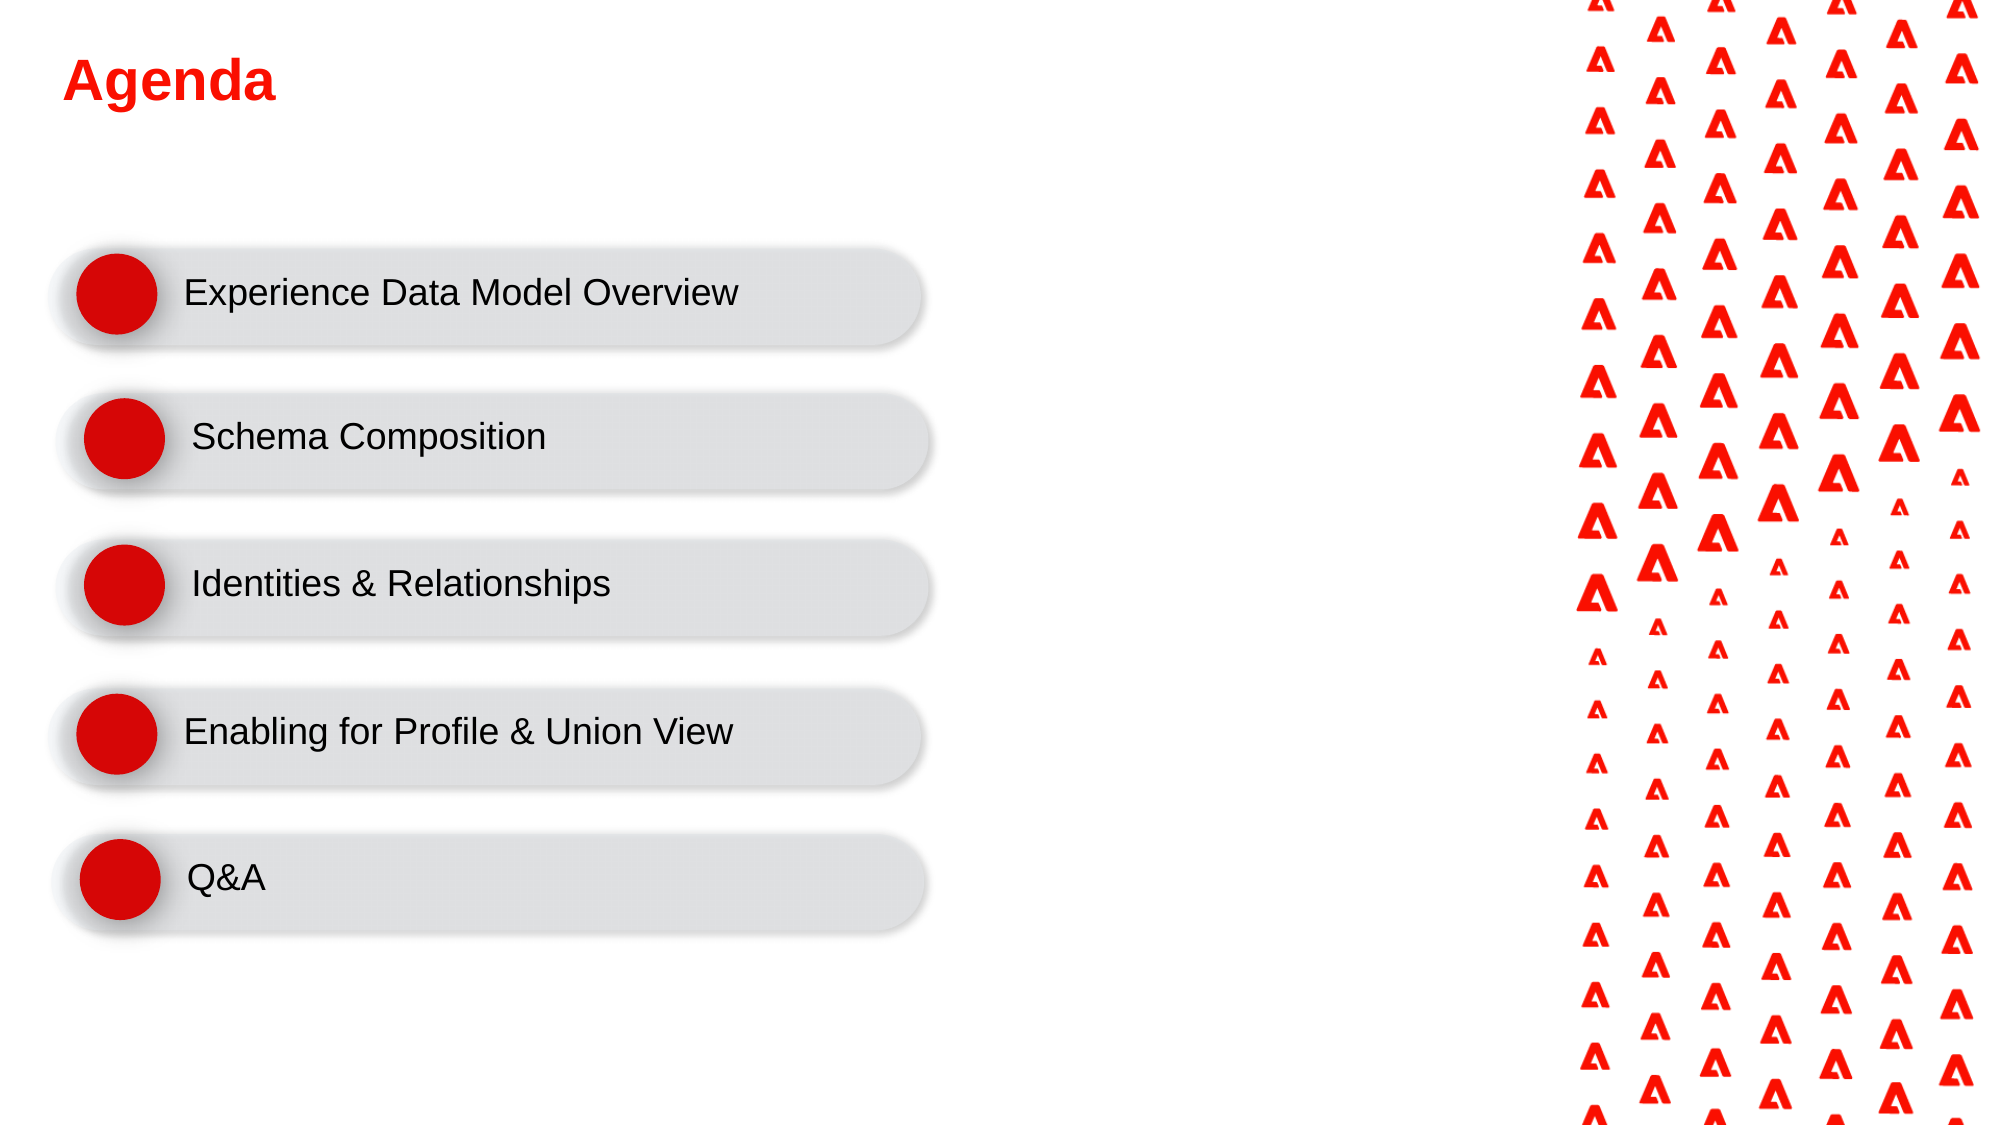

Agenda

Experience Data Model Overview

Schema Composition

Identities & Relationships

Enabling for Profile & Union View

Q&A